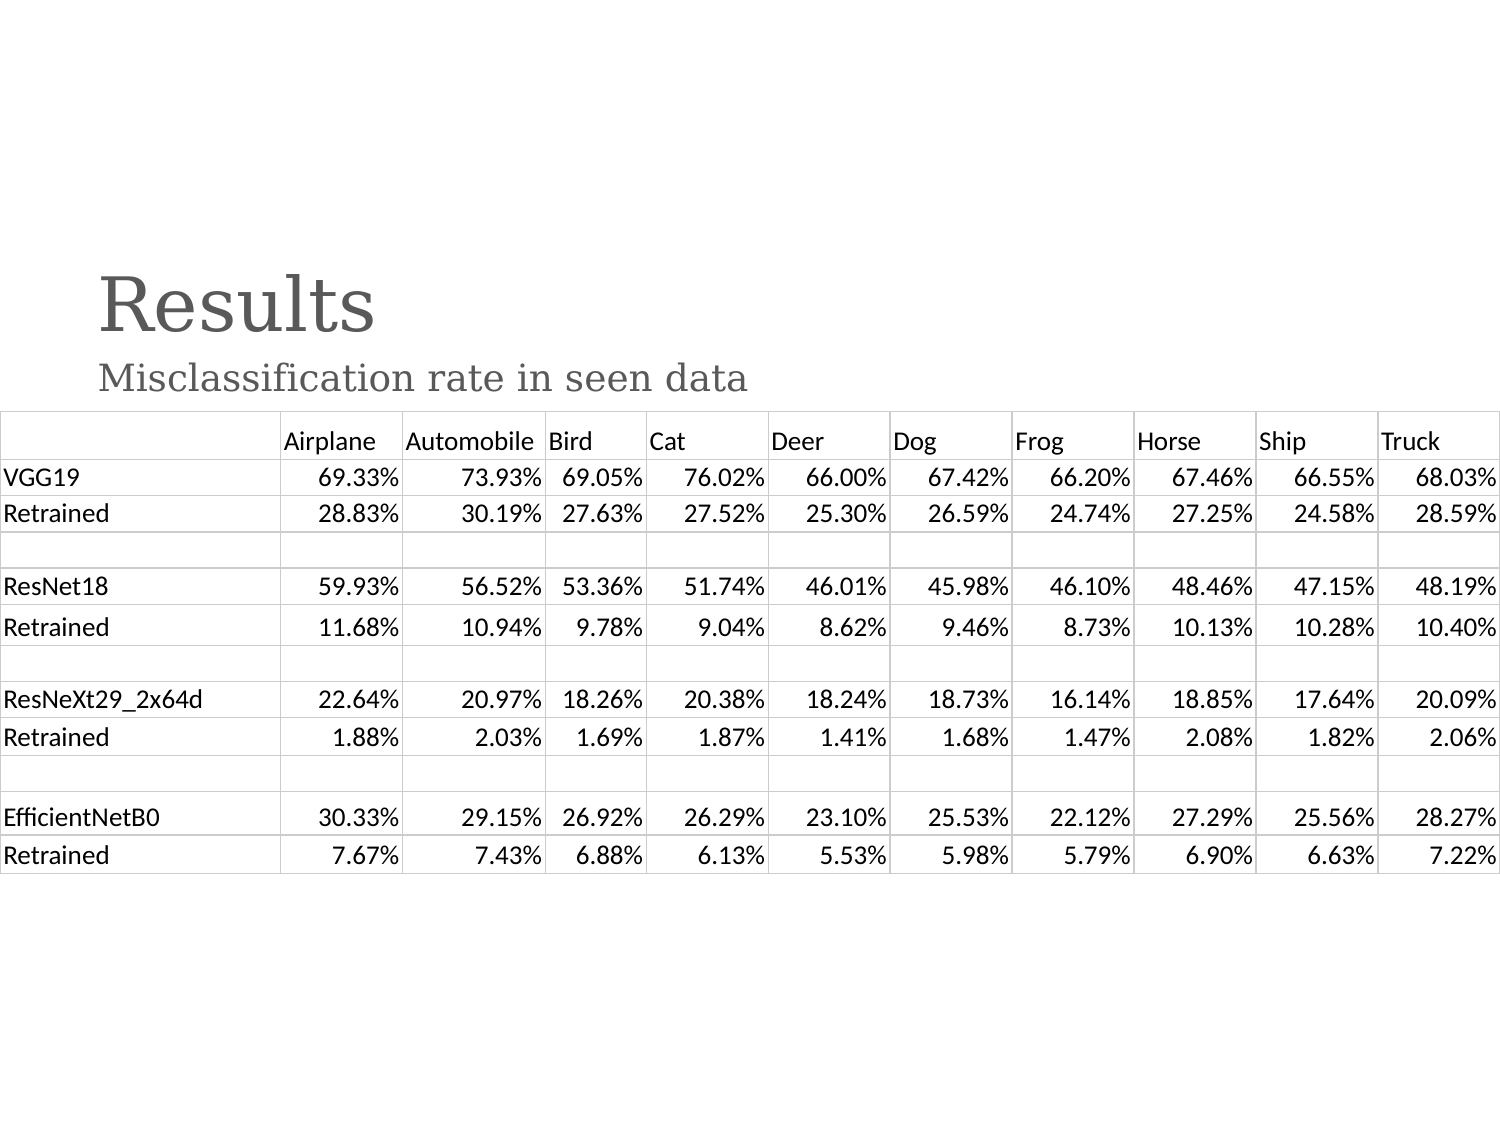

# Results
Misclassification rate in seen data

|  | Airplane | Automobile | Bird | Cat | Deer | Dog | Frog | Horse | Ship | Truck |
| --- | --- | --- | --- | --- | --- | --- | --- | --- | --- | --- |
| VGG19 | 69.33% | 73.93% | 69.05% | 76.02% | 66.00% | 67.42% | 66.20% | 67.46% | 66.55% | 68.03% |
| Retrained | 28.83% | 30.19% | 27.63% | 27.52% | 25.30% | 26.59% | 24.74% | 27.25% | 24.58% | 28.59% |
|  |  |  |  |  |  |  |  |  |  |  |
| ResNet18 | 59.93% | 56.52% | 53.36% | 51.74% | 46.01% | 45.98% | 46.10% | 48.46% | 47.15% | 48.19% |
| Retrained | 11.68% | 10.94% | 9.78% | 9.04% | 8.62% | 9.46% | 8.73% | 10.13% | 10.28% | 10.40% |
|  |  |  |  |  |  |  |  |  |  |  |
| ResNeXt29\_2x64d | 22.64% | 20.97% | 18.26% | 20.38% | 18.24% | 18.73% | 16.14% | 18.85% | 17.64% | 20.09% |
| Retrained | 1.88% | 2.03% | 1.69% | 1.87% | 1.41% | 1.68% | 1.47% | 2.08% | 1.82% | 2.06% |
|  |  |  |  |  |  |  |  |  |  |  |
| EfficientNetB0 | 30.33% | 29.15% | 26.92% | 26.29% | 23.10% | 25.53% | 22.12% | 27.29% | 25.56% | 28.27% |
| Retrained | 7.67% | 7.43% | 6.88% | 6.13% | 5.53% | 5.98% | 5.79% | 6.90% | 6.63% | 7.22% |
101